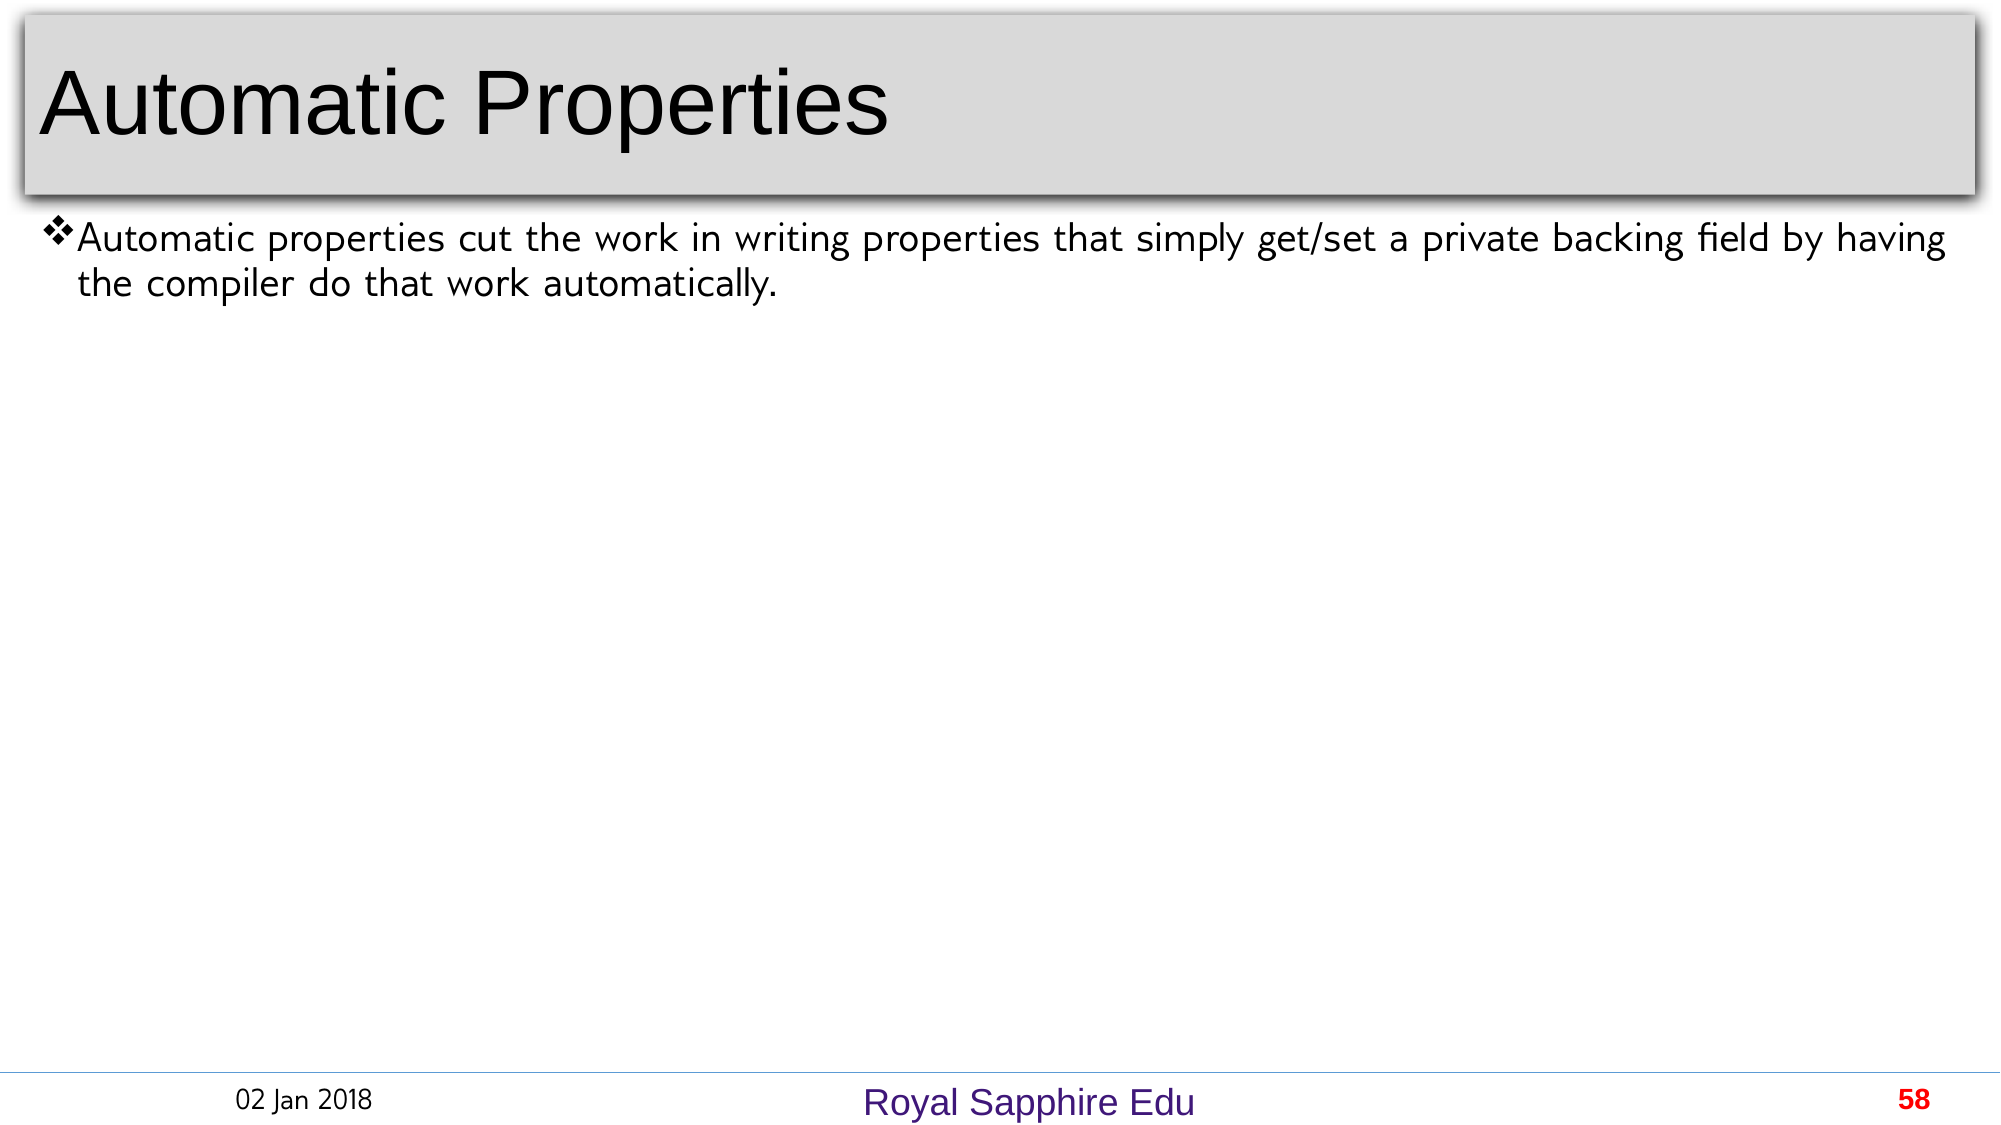

# Automatic Properties
Automatic properties cut the work in writing properties that simply get/set a private backing field by having the compiler do that work automatically.
02 Jan 2018
58